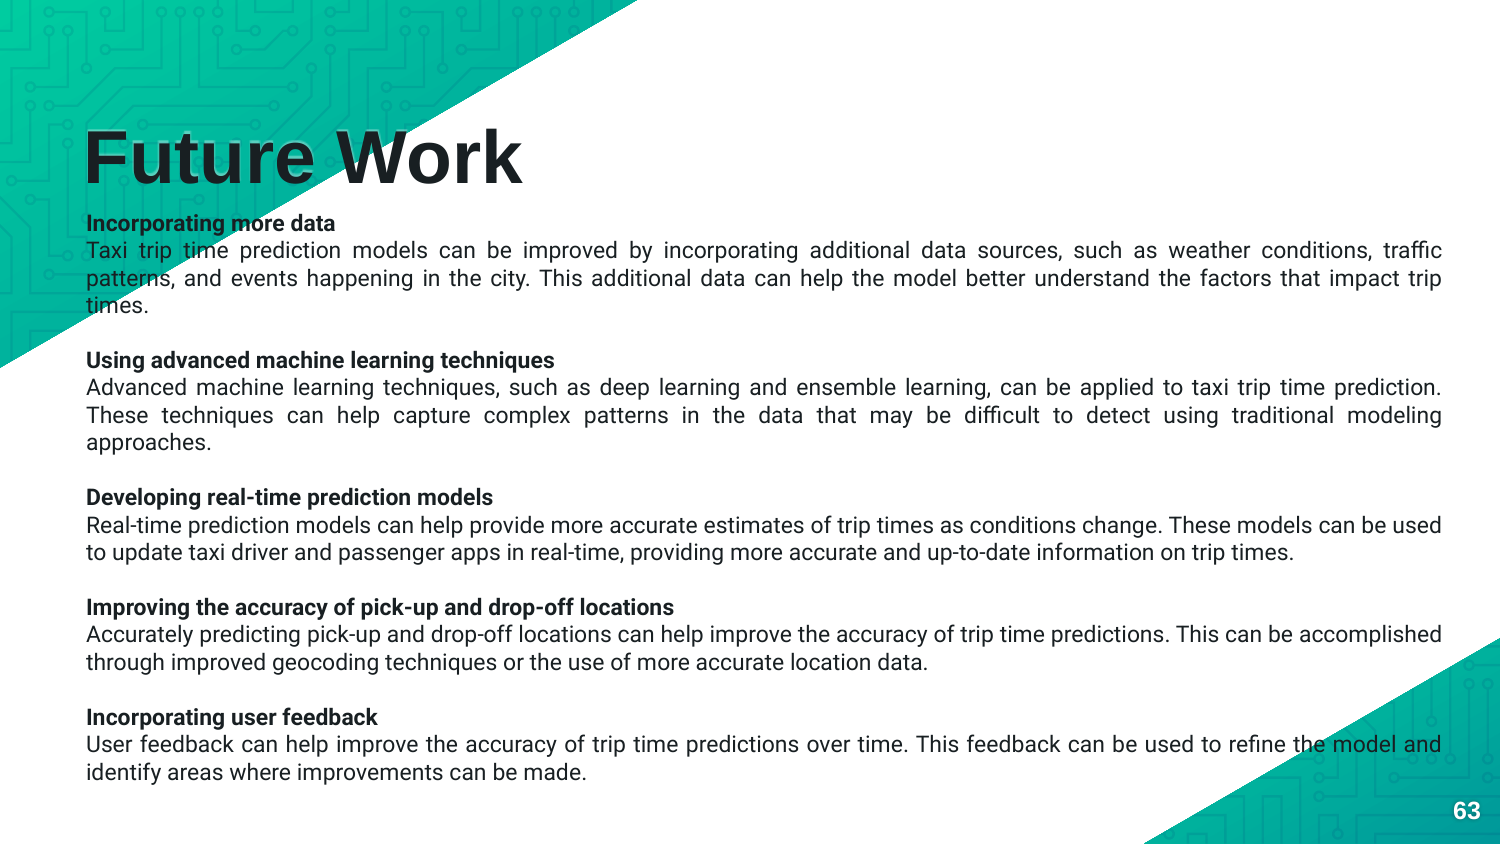

# Future Work
Incorporating more data
Taxi trip time prediction models can be improved by incorporating additional data sources, such as weather conditions, traffic patterns, and events happening in the city. This additional data can help the model better understand the factors that impact trip times.

Using advanced machine learning techniques
Advanced machine learning techniques, such as deep learning and ensemble learning, can be applied to taxi trip time prediction. These techniques can help capture complex patterns in the data that may be difficult to detect using traditional modeling approaches.

Developing real-time prediction models
Real-time prediction models can help provide more accurate estimates of trip times as conditions change. These models can be used to update taxi driver and passenger apps in real-time, providing more accurate and up-to-date information on trip times.

Improving the accuracy of pick-up and drop-off locations
Accurately predicting pick-up and drop-off locations can help improve the accuracy of trip time predictions. This can be accomplished through improved geocoding techniques or the use of more accurate location data.

Incorporating user feedback
User feedback can help improve the accuracy of trip time predictions over time. This feedback can be used to refine the model and identify areas where improvements can be made.

63